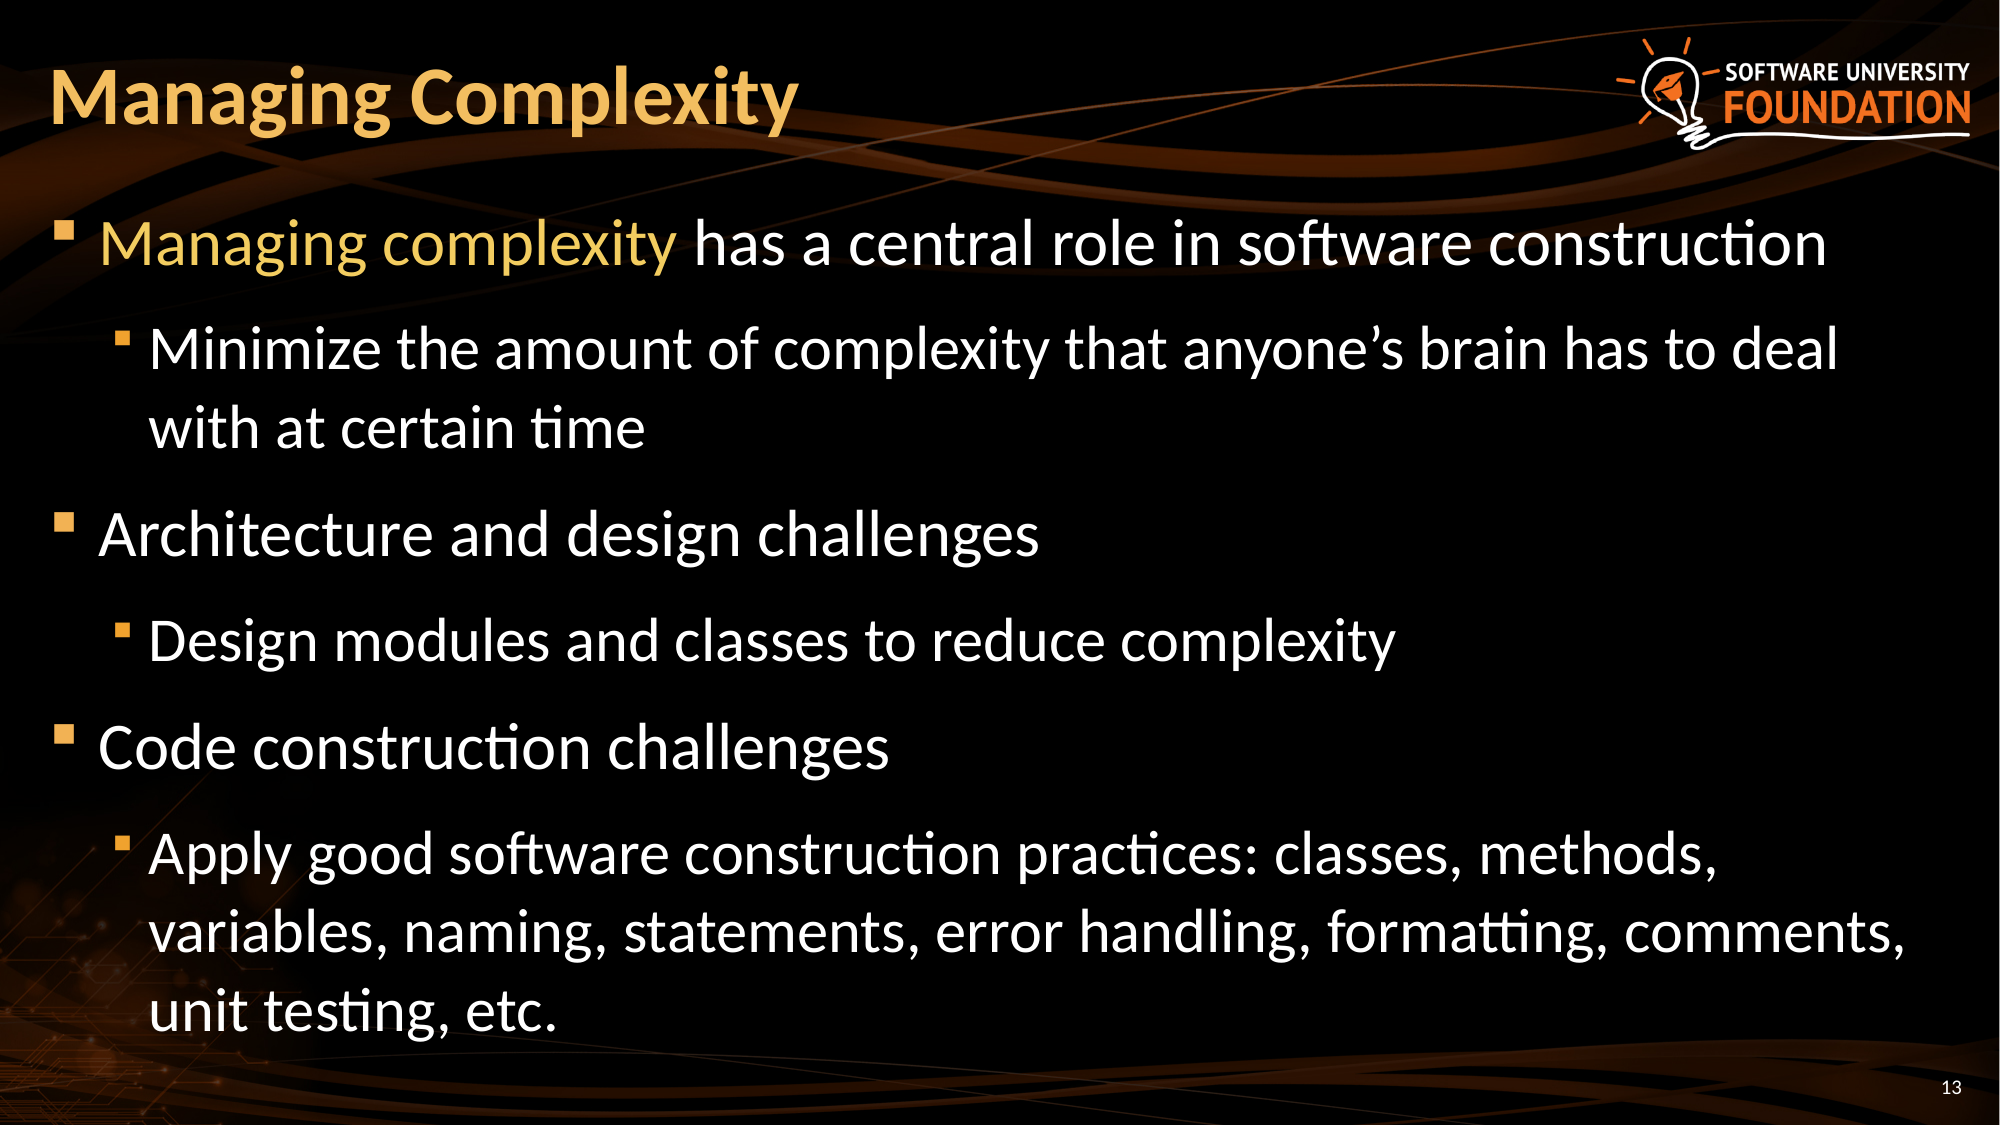

# Managing Complexity
Managing complexity has a central role in software construction
Minimize the amount of complexity that anyone’s brain has to deal with at certain time
Architecture and design challenges
Design modules and classes to reduce complexity
Code construction challenges
Apply good software construction practices: classes, methods, variables, naming, statements, error handling, formatting, comments, unit testing, etc.
13